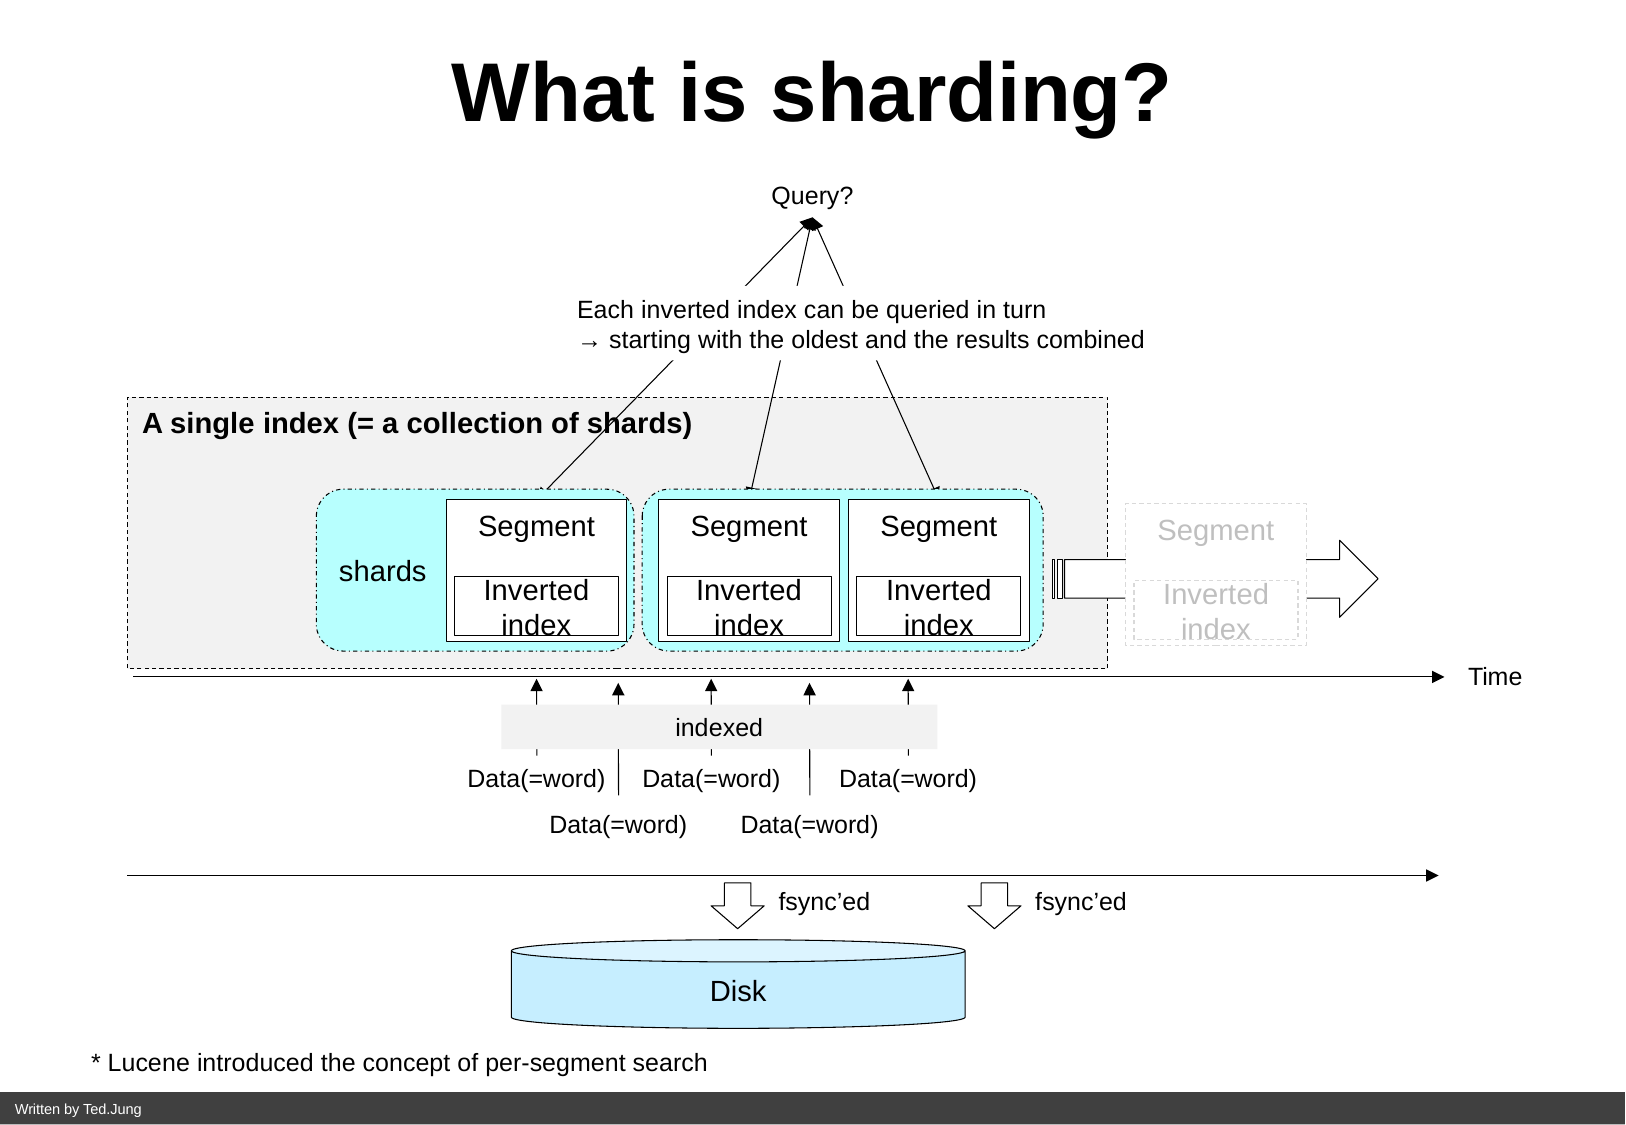

What is sharding?
Query?
Each inverted index can be queried in turn
→ starting with the oldest and the results combined
A single index (= a collection of shards)
shards
shards
Segment
Segment
Segment
Segment

Inverted index
Inverted index
Inverted index
Inverted index
Time
indexed
Data(=word)
Data(=word)
Data(=word)
Data(=word)
Data(=word)
fsync’ed
fsync’ed

Disk
* Lucene introduced the concept of per-segment search